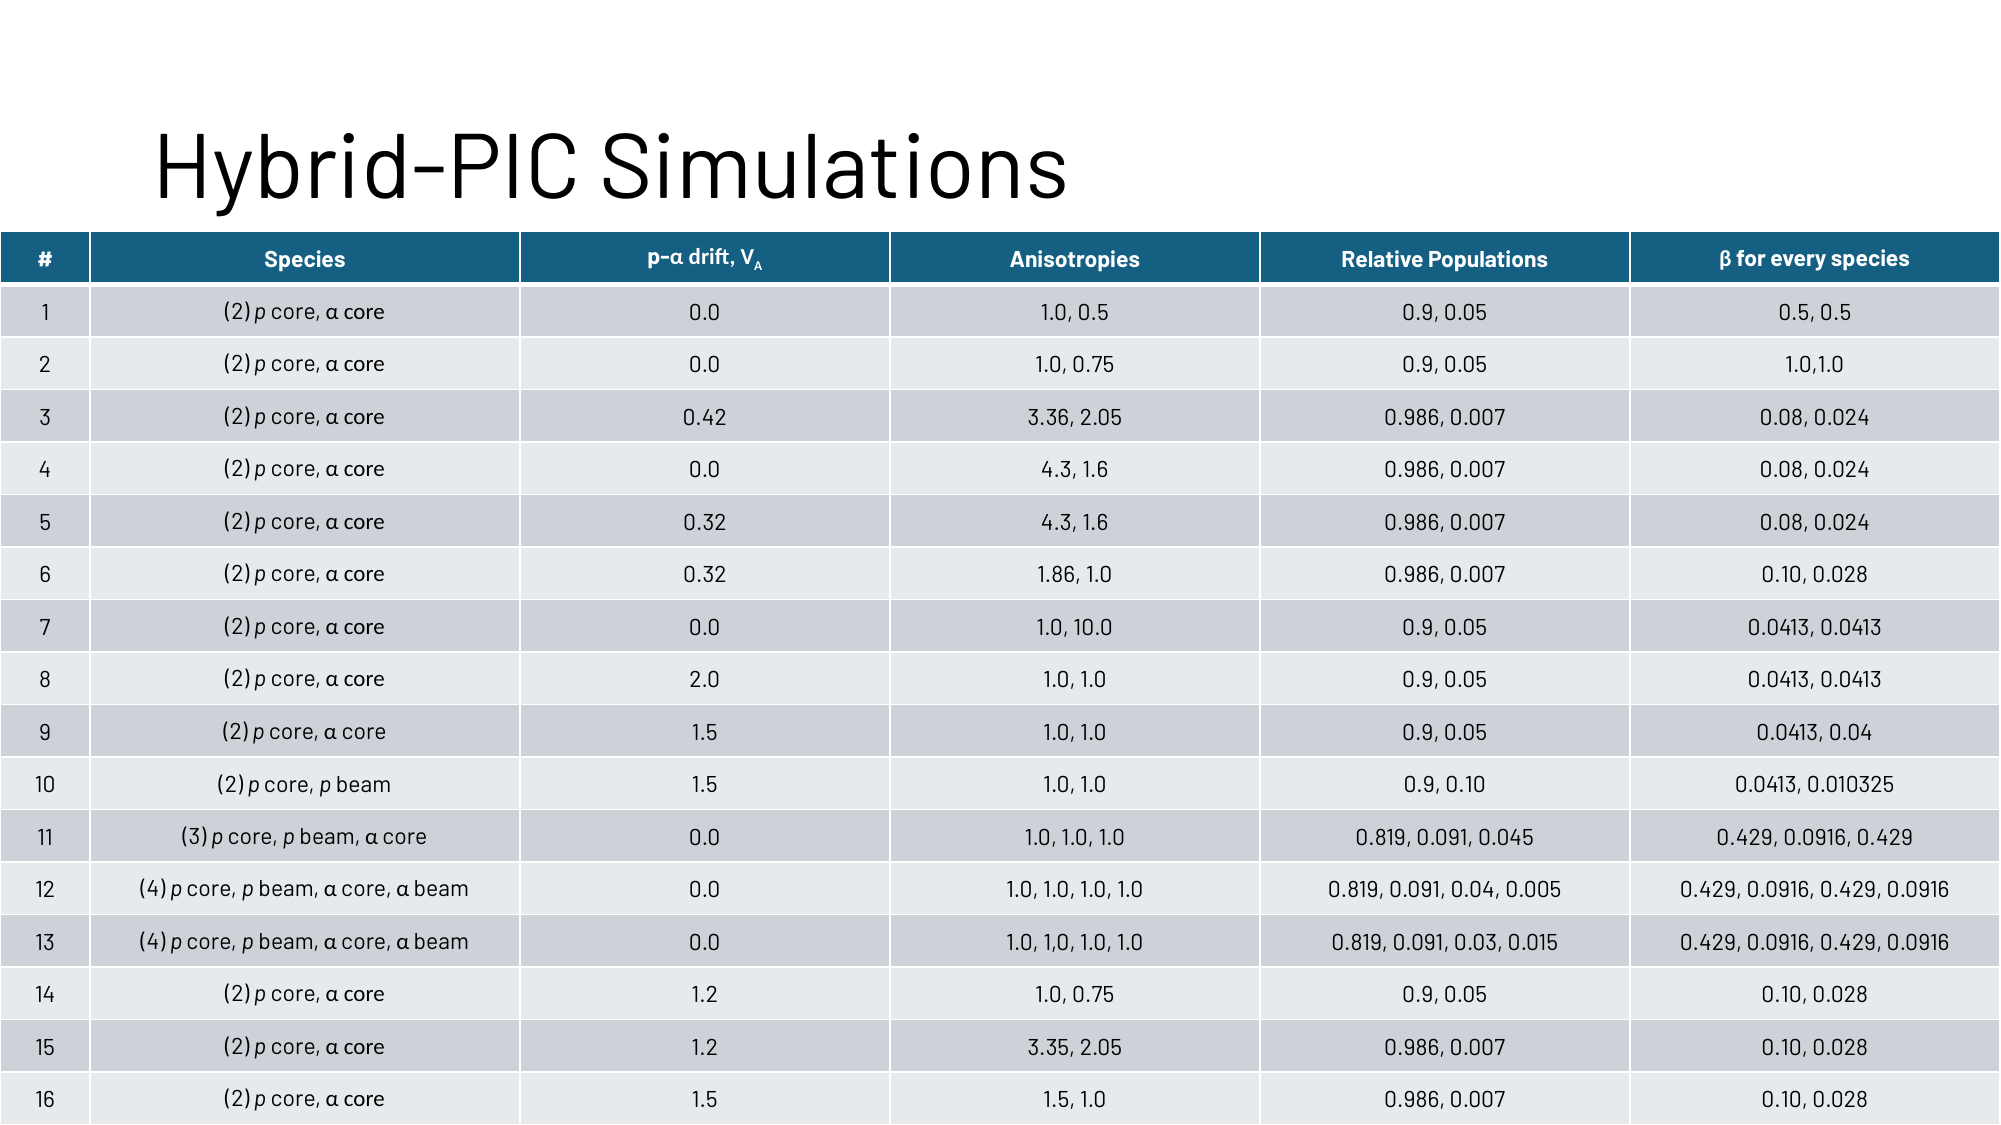

# Hybrid-PIC Simulations
| # | Species | p-α drift, VA | Anisotropies | Relative Populations | β for every species |
| --- | --- | --- | --- | --- | --- |
| 1 | (2) p core, α core | 0.0 | 1.0, 0.5 | 0.9, 0.05 | 0.5, 0.5 |
| 2 | (2) p core, α core | 0.0 | 1.0, 0.75 | 0.9, 0.05 | 1.0,1.0 |
| 3 | (2) p core, α core | 0.42 | 3.36, 2.05 | 0.986, 0.007 | 0.08, 0.024 |
| 4 | (2) p core, α core | 0.0 | 4.3, 1.6 | 0.986, 0.007 | 0.08, 0.024 |
| 5 | (2) p core, α core | 0.32 | 4.3, 1.6 | 0.986, 0.007 | 0.08, 0.024 |
| 6 | (2) p core, α core | 0.32 | 1.86, 1.0 | 0.986, 0.007 | 0.10, 0.028 |
| 7 | (2) p core, α core | 0.0 | 1.0, 10.0 | 0.9, 0.05 | 0.0413, 0.0413 |
| 8 | (2) p core, α core | 2.0 | 1.0, 1.0 | 0.9, 0.05 | 0.0413, 0.0413 |
| 9 | (2) p core, α core | 1.5 | 1.0, 1.0 | 0.9, 0.05 | 0.0413, 0.04 |
| 10 | (2) p core, p beam | 1.5 | 1.0, 1.0 | 0.9, 0.10 | 0.0413, 0.010325 |
| 11 | (3) p core, p beam, α core | 0.0 | 1.0, 1.0, 1.0 | 0.819, 0.091, 0.045 | 0.429, 0.0916, 0.429 |
| 12 | (4) p core, p beam, α core, α beam | 0.0 | 1.0, 1.0, 1.0, 1.0 | 0.819, 0.091, 0.04, 0.005 | 0.429, 0.0916, 0.429, 0.0916 |
| 13 | (4) p core, p beam, α core, α beam | 0.0 | 1.0, 1,0, 1.0, 1.0 | 0.819, 0.091, 0.03, 0.015 | 0.429, 0.0916, 0.429, 0.0916 |
| 14 | (2) p core, α core | 1.2 | 1.0, 0.75 | 0.9, 0.05 | 0.10, 0.028 |
| 15 | (2) p core, α core | 1.2 | 3.35, 2.05 | 0.986, 0.007 | 0.10, 0.028 |
| 16 | (2) p core, α core | 1.5 | 1.5, 1.0 | 0.986, 0.007 | 0.10, 0.028 |